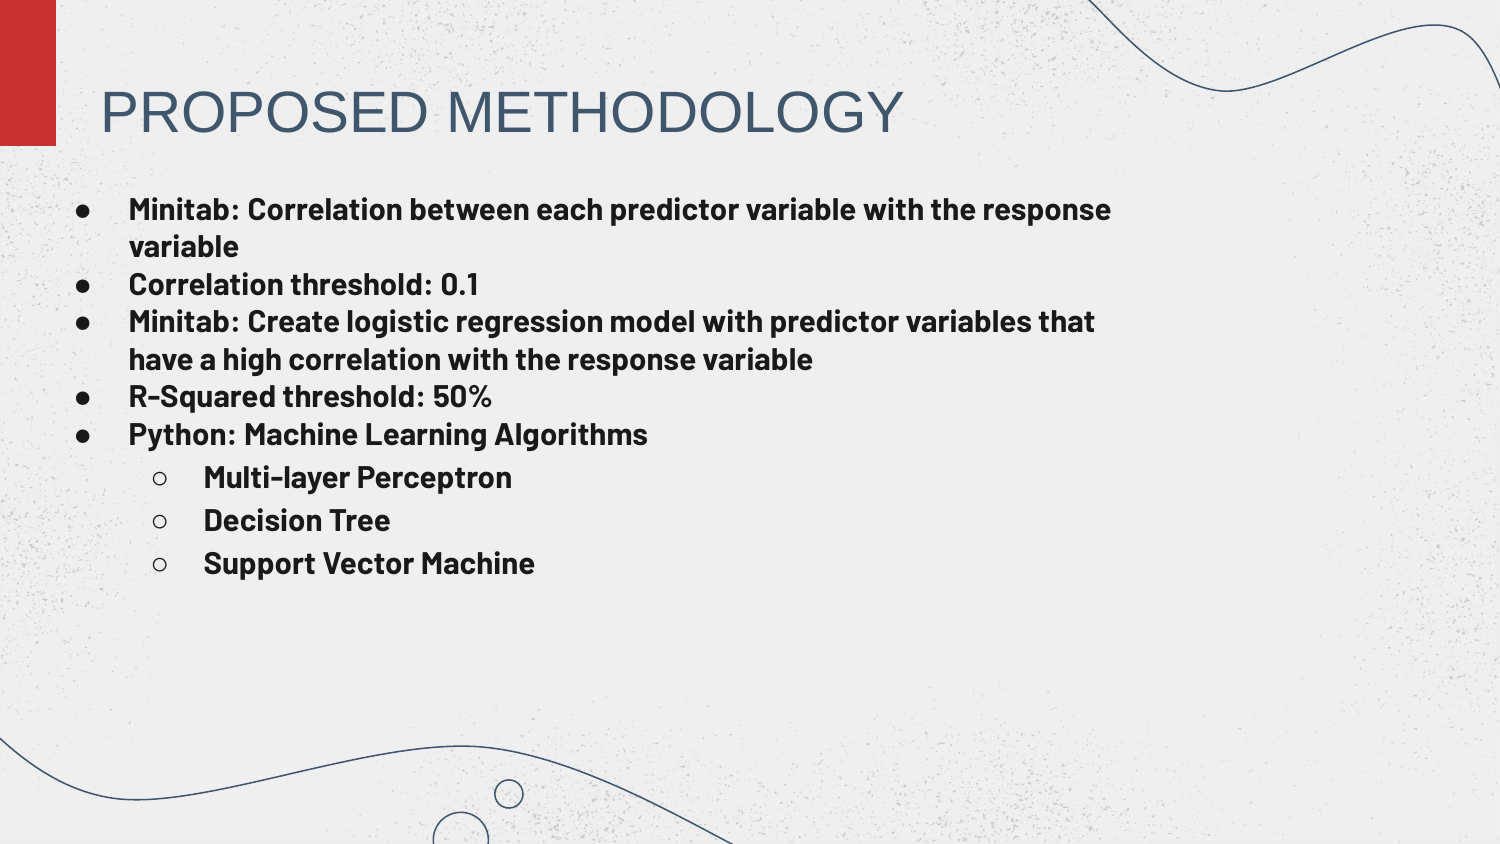

# PROPOSED METHODOLOGY
Minitab: Correlation between each predictor variable with the response variable
Correlation threshold: 0.1
Minitab: Create logistic regression model with predictor variables that have a high correlation with the response variable
R-Squared threshold: 50%
Python: Machine Learning Algorithms
Multi-layer Perceptron
Decision Tree
Support Vector Machine